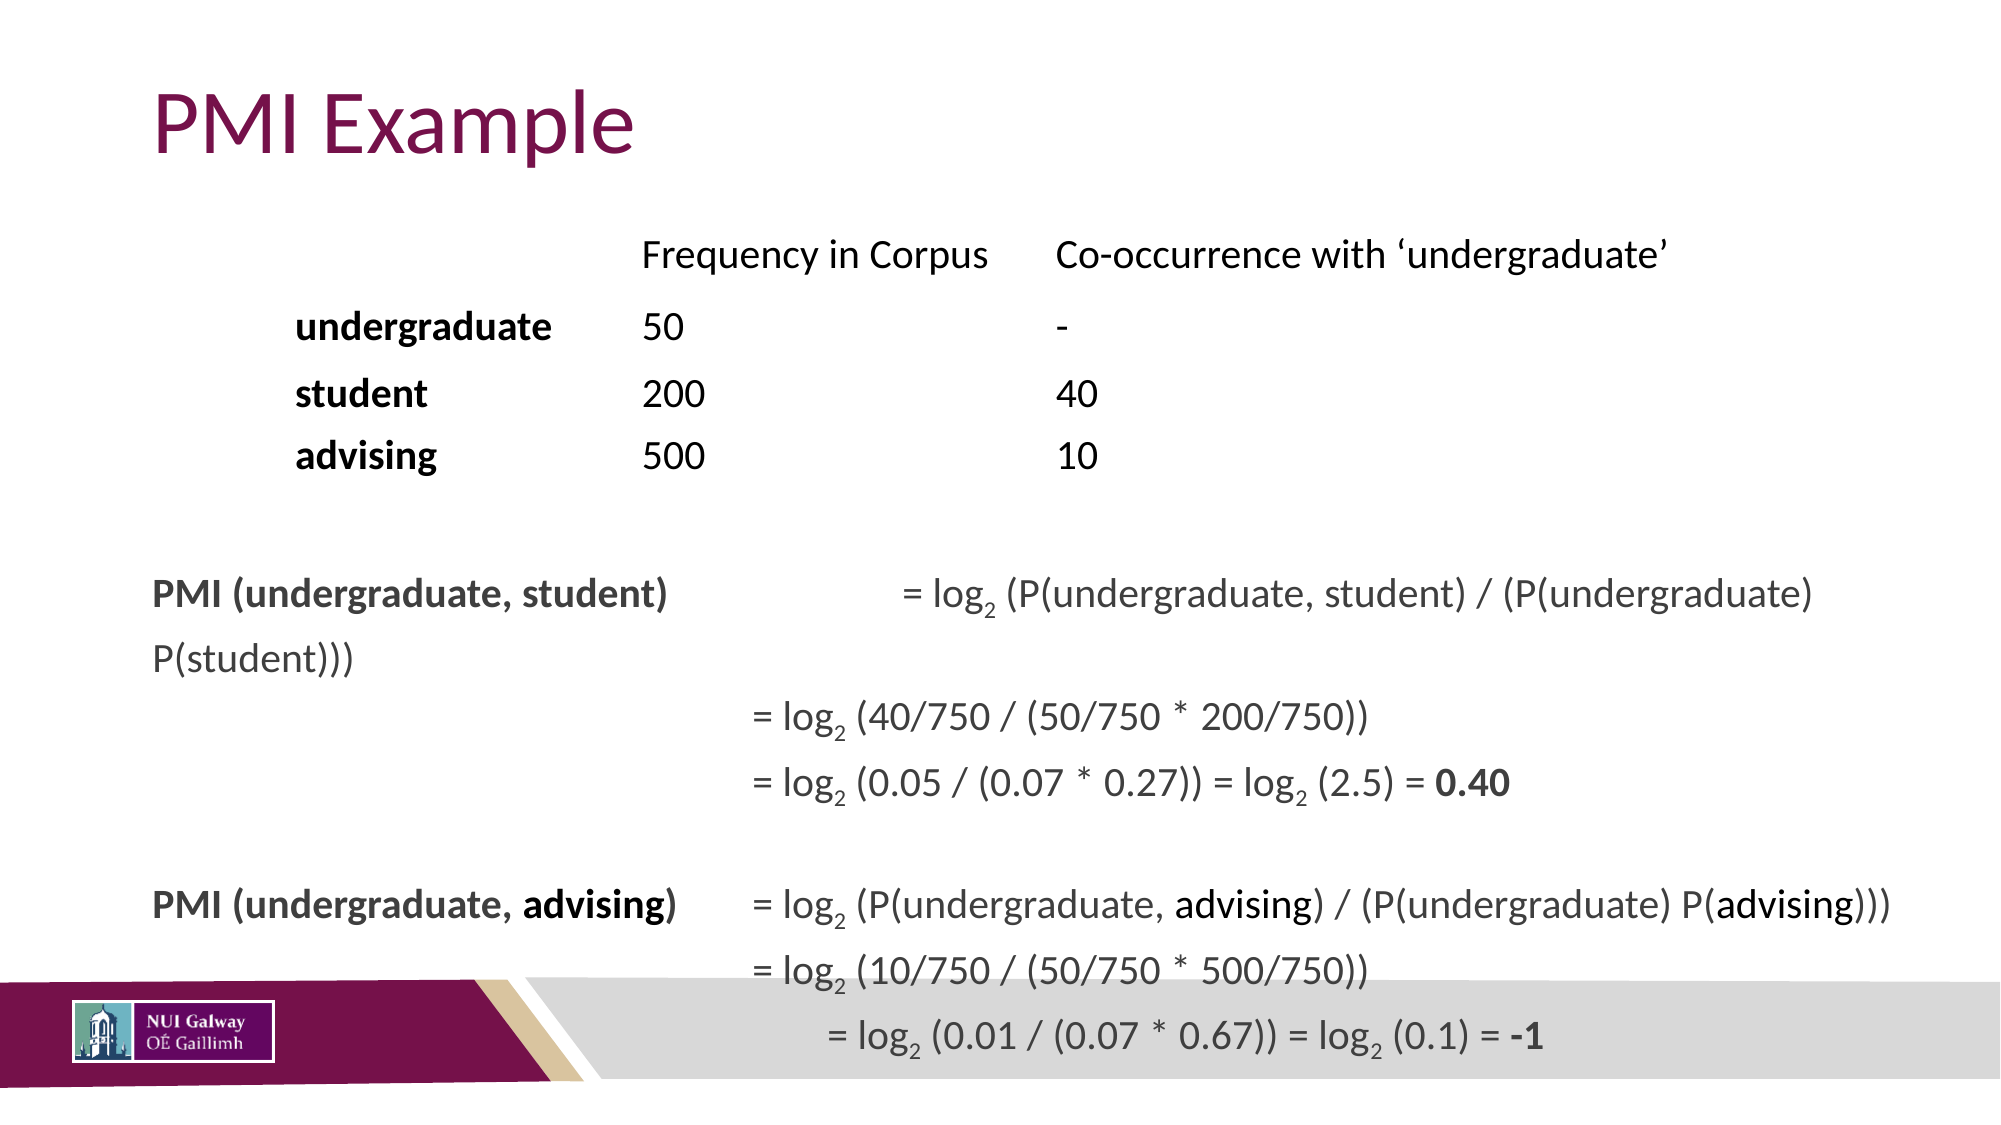

# PMI Example
|  | Frequency in Corpus | Co-occurrence with ‘undergraduate’ |
| --- | --- | --- |
| undergraduate | 50 | - |
| student | 200 | 40 |
| advising | 500 | 10 |
PMI (undergraduate, student)		= log2 (P(undergraduate, student) / (P(undergraduate) P(student)))
= log2 (40/750 / (50/750 * 200/750))
= log2 (0.05 / (0.07 * 0.27)) = log2 (2.5) = 0.40

PMI (undergraduate, advising) 	= log2 (P(undergraduate, advising) / (P(undergraduate) P(advising)))
= log2 (10/750 / (50/750 * 500/750))
 	= log2 (0.01 / (0.07 * 0.67)) = log2 (0.1) = -1